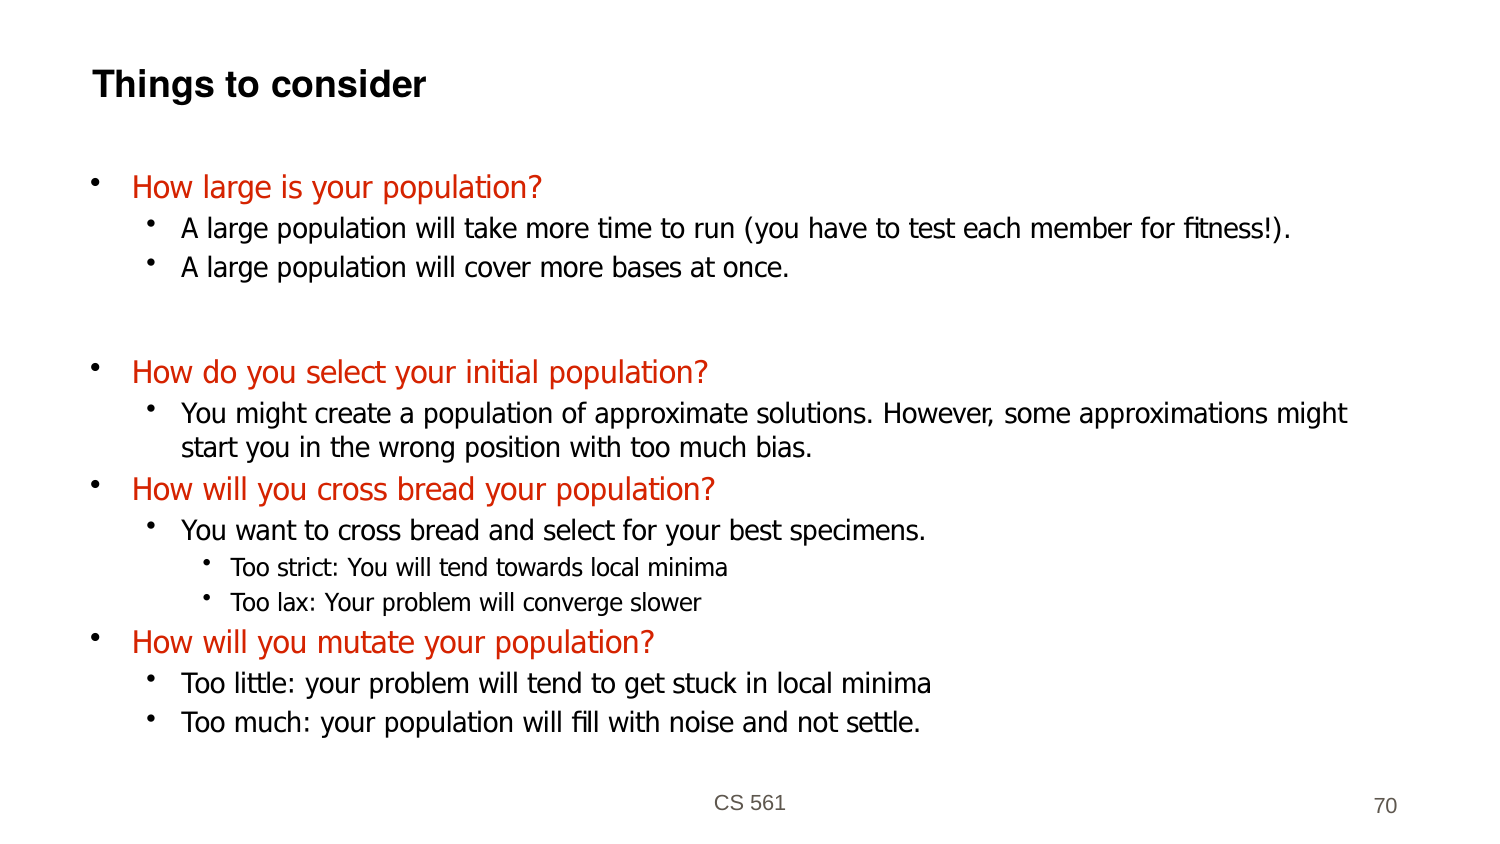

# Things to consider
How large is your population?
A large population will take more time to run (you have to test each member for fitness!).
A large population will cover more bases at once.

How do you select your initial population?
You might create a population of approximate solutions. However, some approximations might start you in the wrong position with too much bias.
How will you cross bread your population?
You want to cross bread and select for your best specimens.
Too strict: You will tend towards local minima
Too lax: Your problem will converge slower
How will you mutate your population?
Too little: your problem will tend to get stuck in local minima
Too much: your population will fill with noise and not settle.

CS 561
70